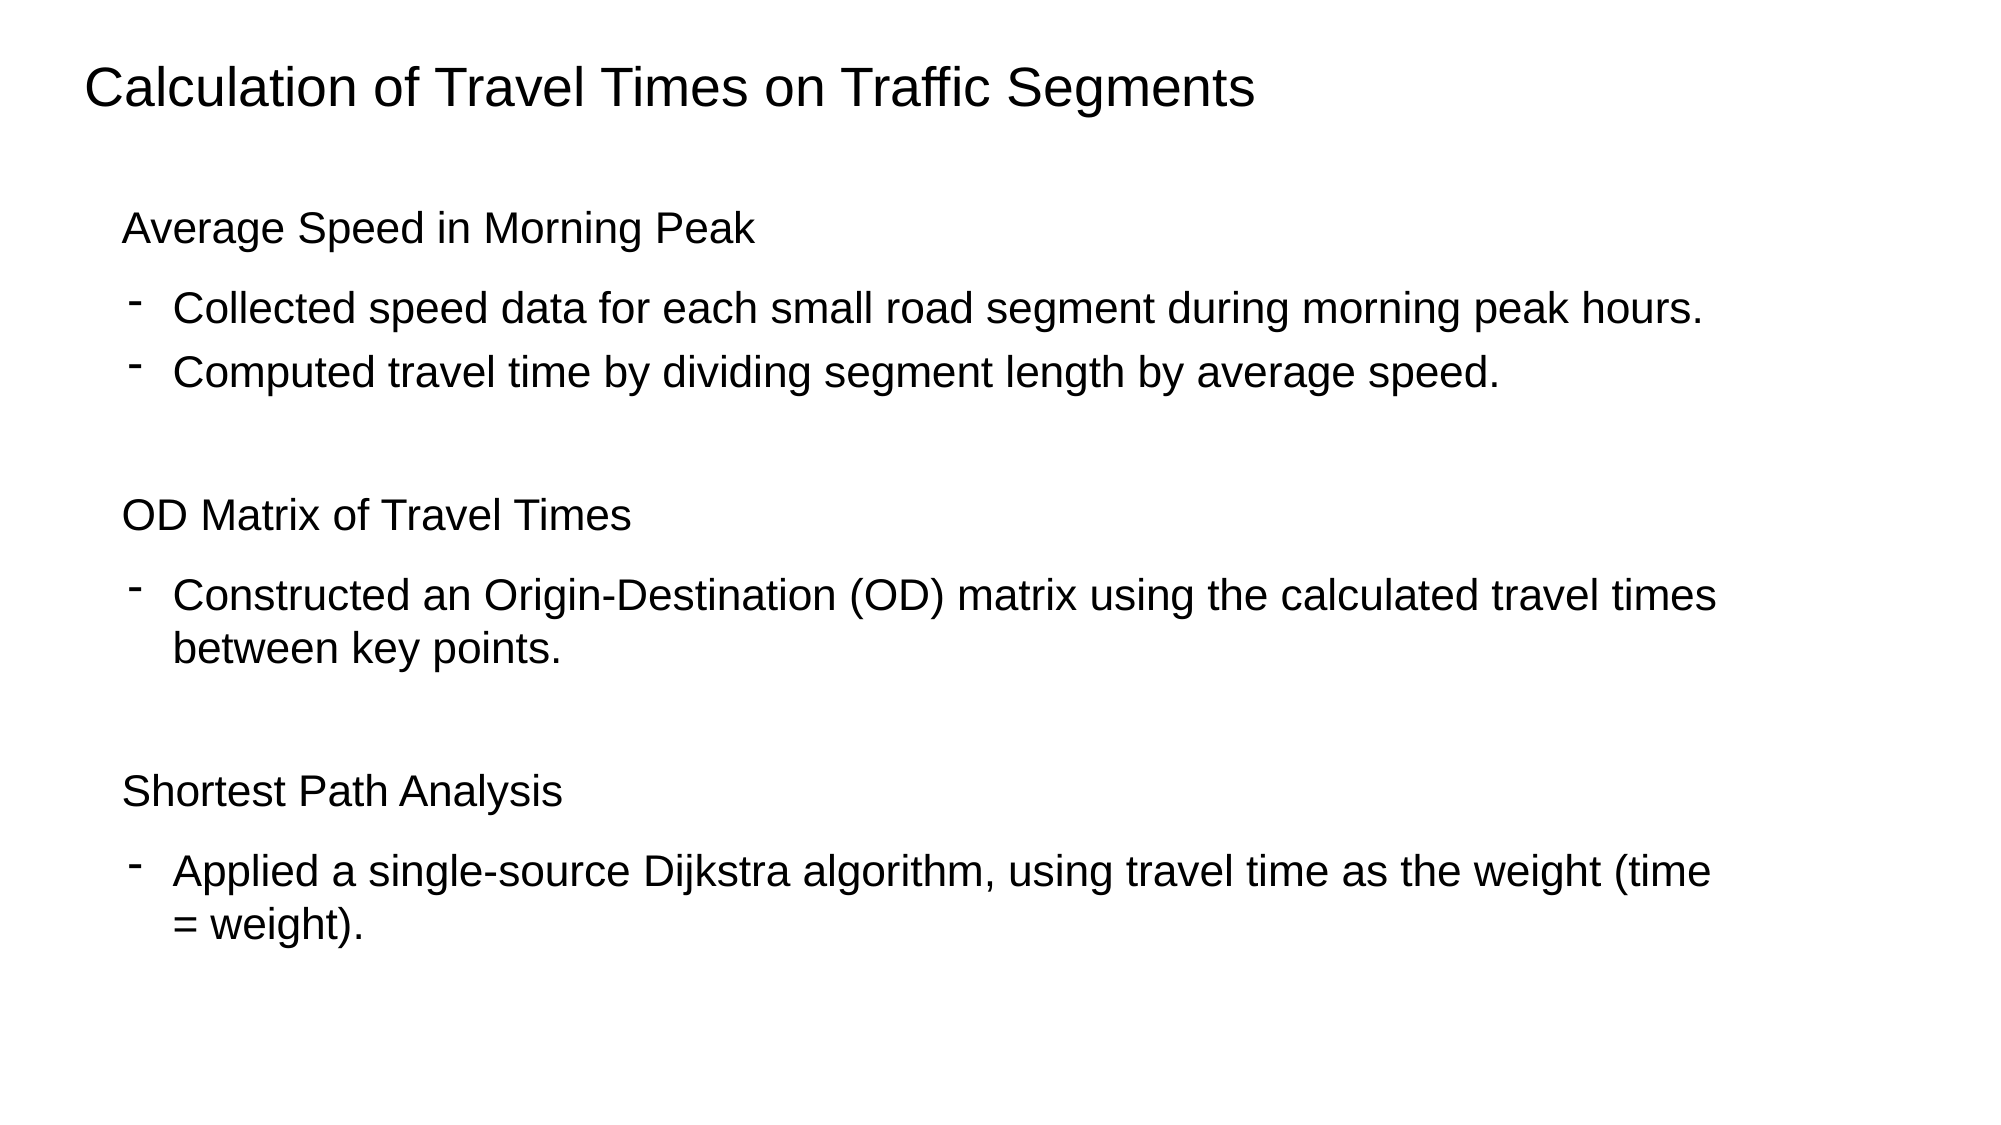

# Calculation of Travel Times on Traffic Segments
Average Speed in Morning Peak
Collected speed data for each small road segment during morning peak hours.
Computed travel time by dividing segment length by average speed.

OD Matrix of Travel Times
Constructed an Origin-Destination (OD) matrix using the calculated travel times between key points.

Shortest Path Analysis
Applied a single-source Dijkstra algorithm, using travel time as the weight (time = weight).